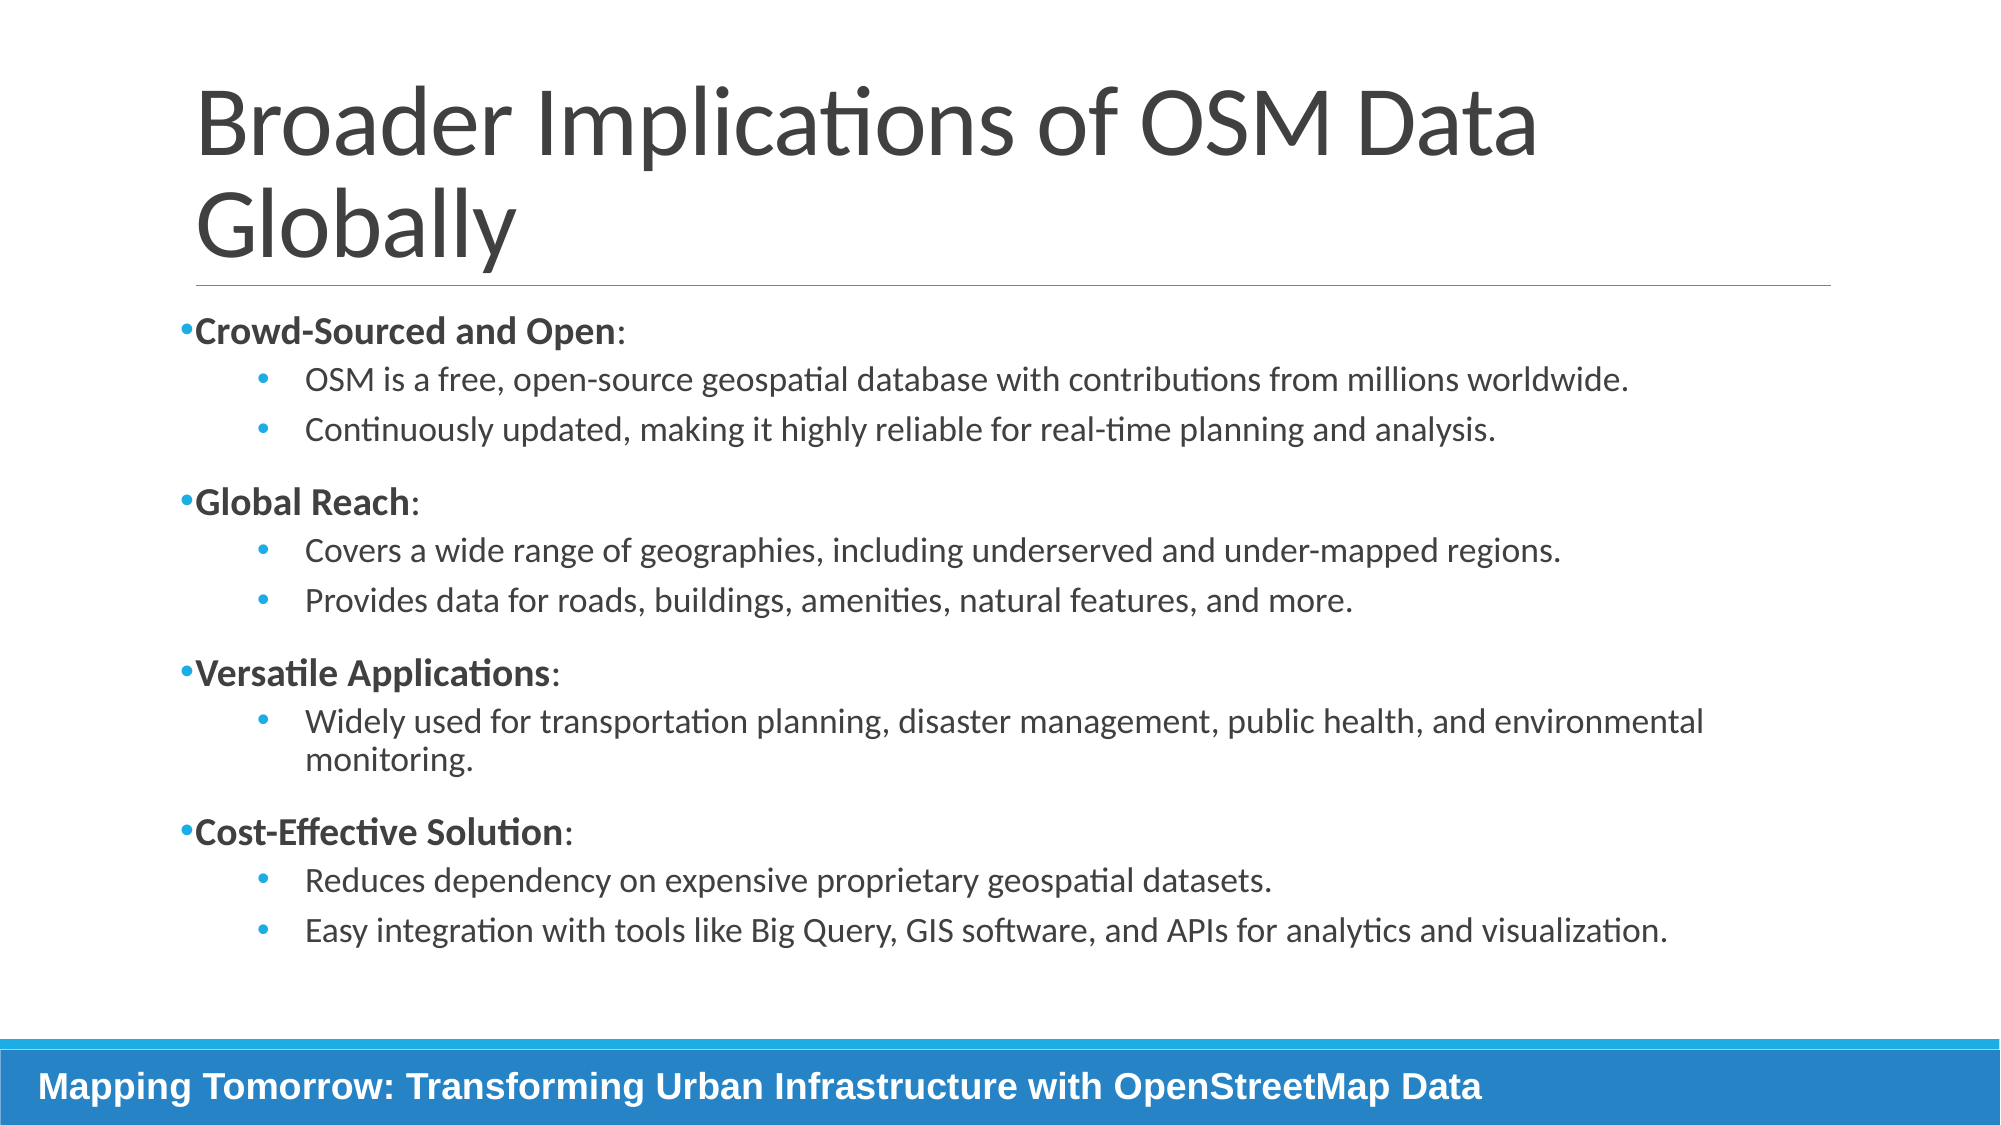

# Broader Implications of OSM Data Globally
Crowd-Sourced and Open:
OSM is a free, open-source geospatial database with contributions from millions worldwide.
Continuously updated, making it highly reliable for real-time planning and analysis.
Global Reach:
Covers a wide range of geographies, including underserved and under-mapped regions.
Provides data for roads, buildings, amenities, natural features, and more.
Versatile Applications:
Widely used for transportation planning, disaster management, public health, and environmental monitoring.
Cost-Effective Solution:
Reduces dependency on expensive proprietary geospatial datasets.
Easy integration with tools like Big Query, GIS software, and APIs for analytics and visualization.
Mapping Tomorrow: Transforming Urban Infrastructure with OpenStreetMap Data